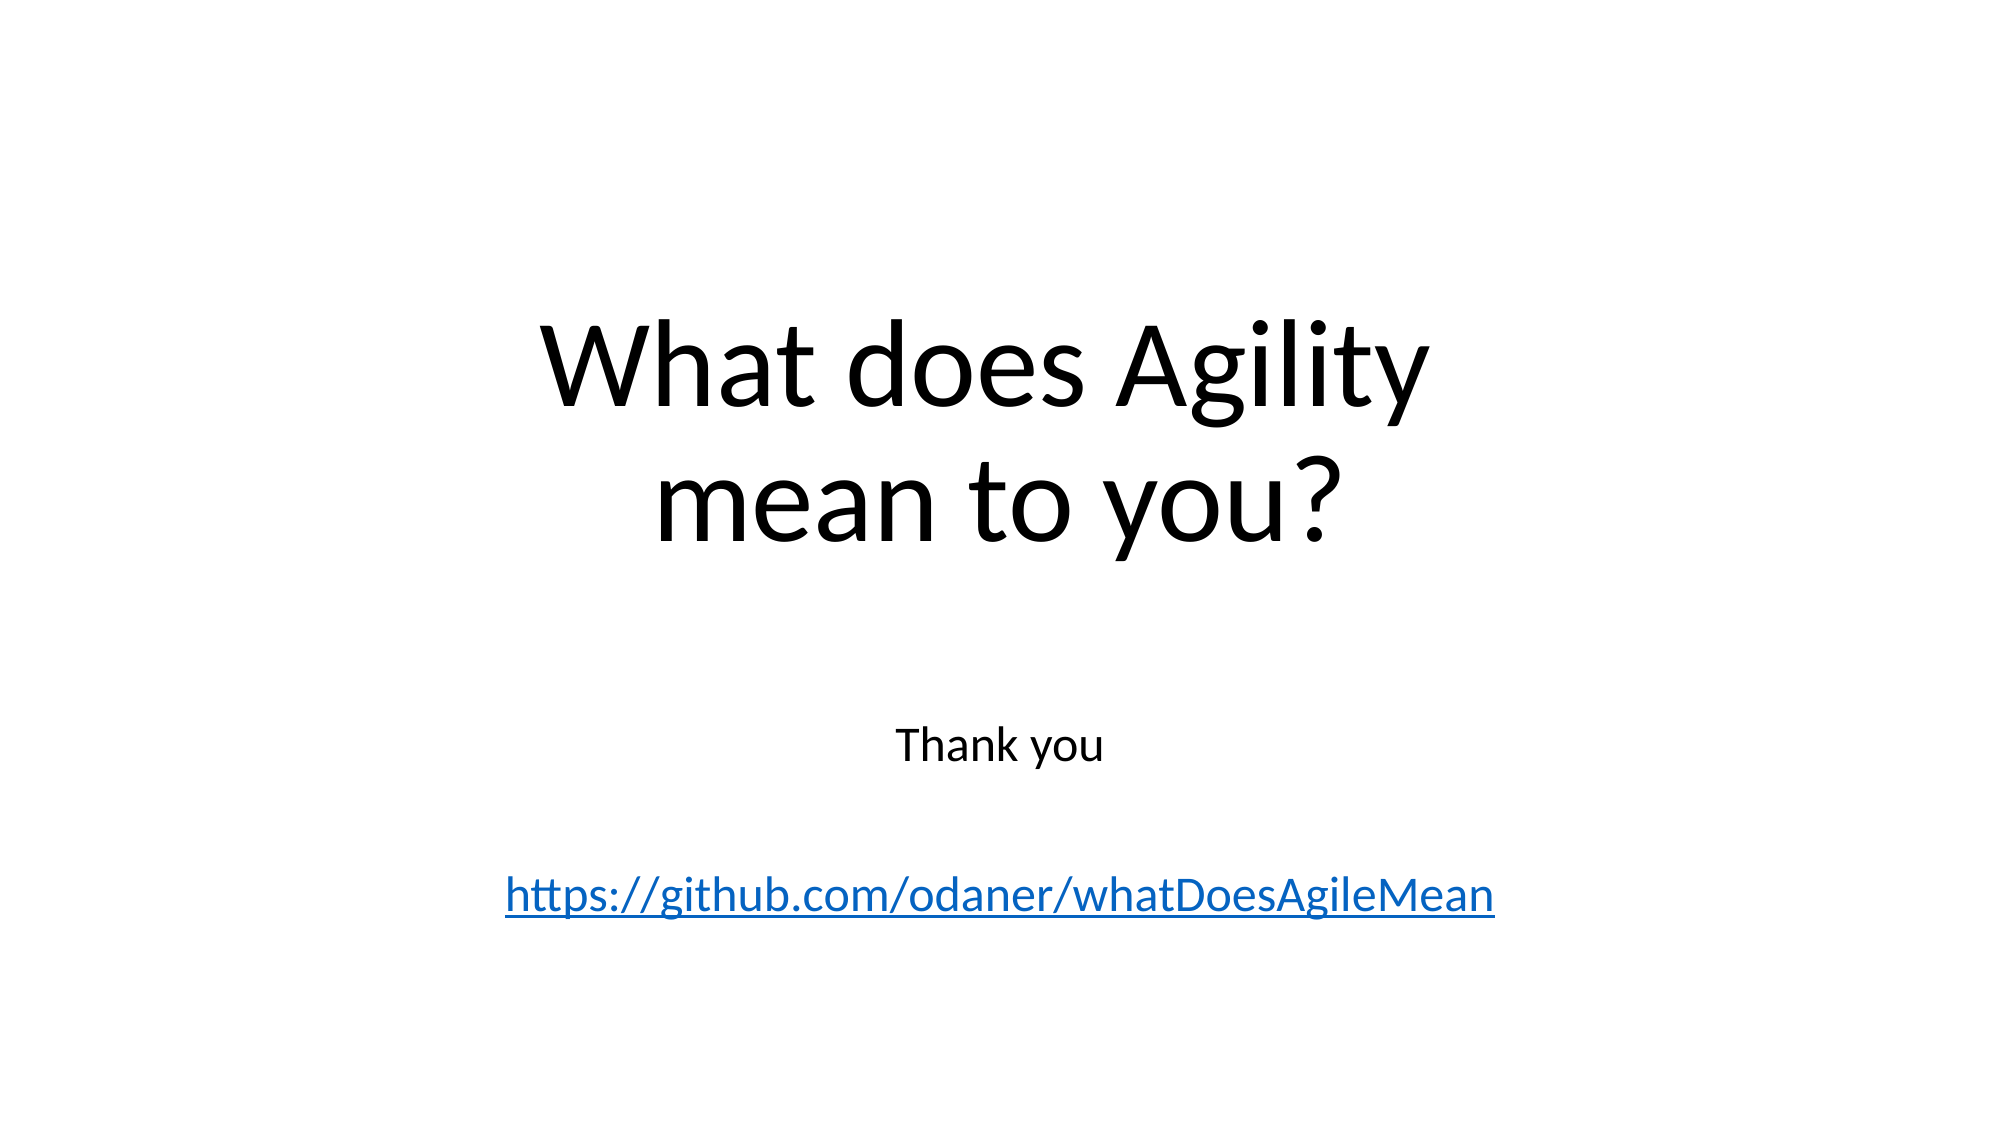

# What does Agility mean to you?
Thank you

https://github.com/odaner/whatDoesAgileMean